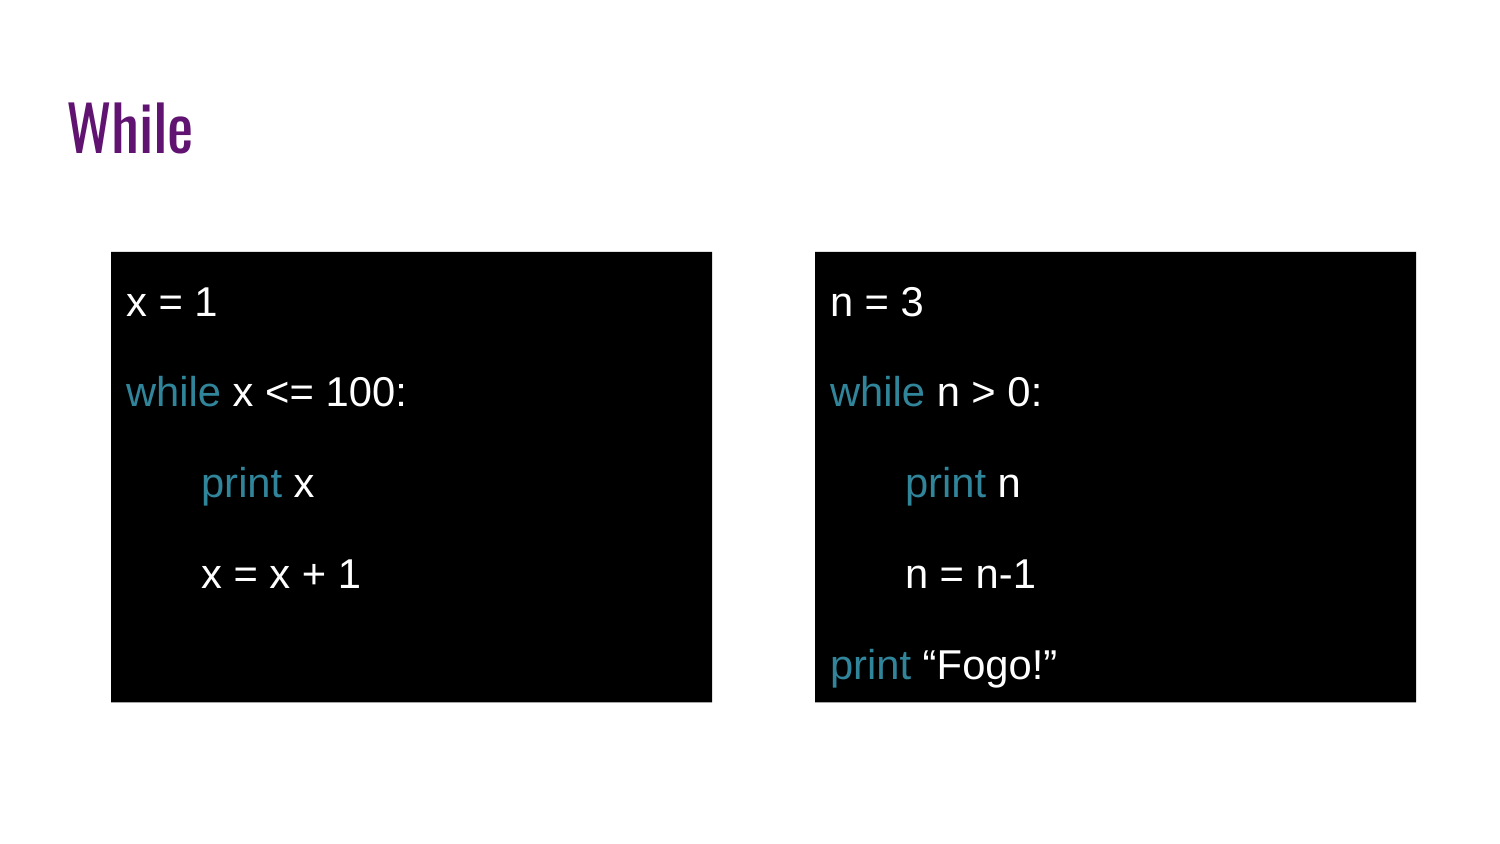

# While
x = 1
while x <= 100:
print x
x = x + 1
n = 3
while n > 0:
print n
n = n-1
print “Fogo!”